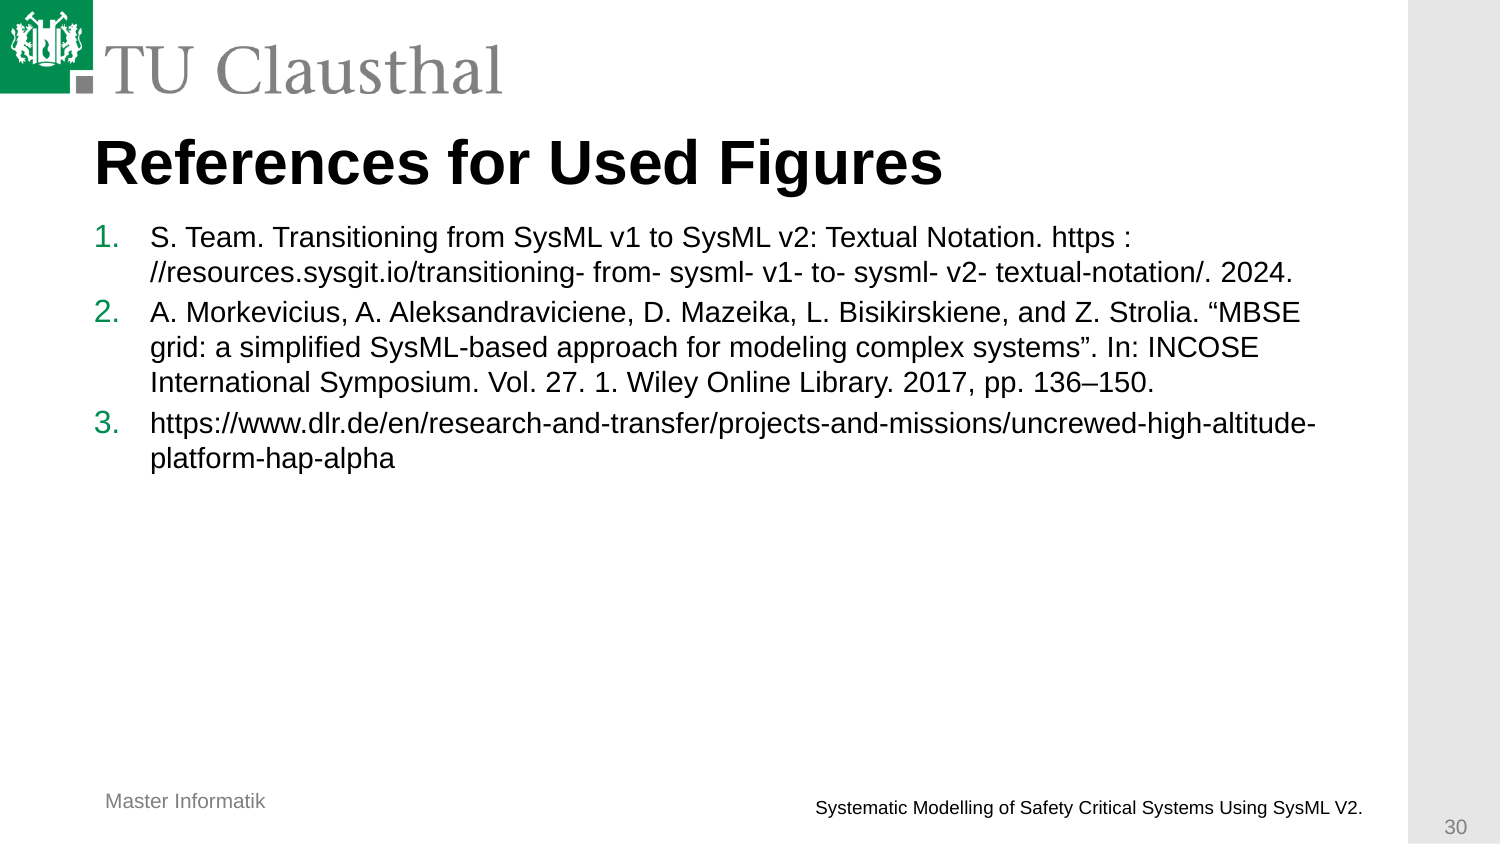

# References for Used Figures
S. Team. Transitioning from SysML v1 to SysML v2: Textual Notation. https : //resources.sysgit.io/transitioning- from- sysml- v1- to- sysml- v2- textual-notation/. 2024.
A. Morkevicius, A. Aleksandraviciene, D. Mazeika, L. Bisikirskiene, and Z. Strolia. “MBSE grid: a simplified SysML-based approach for modeling complex systems”. In: INCOSE International Symposium. Vol. 27. 1. Wiley Online Library. 2017, pp. 136–150.
https://www.dlr.de/en/research-and-transfer/projects-and-missions/uncrewed-high-altitude-platform-hap-alpha